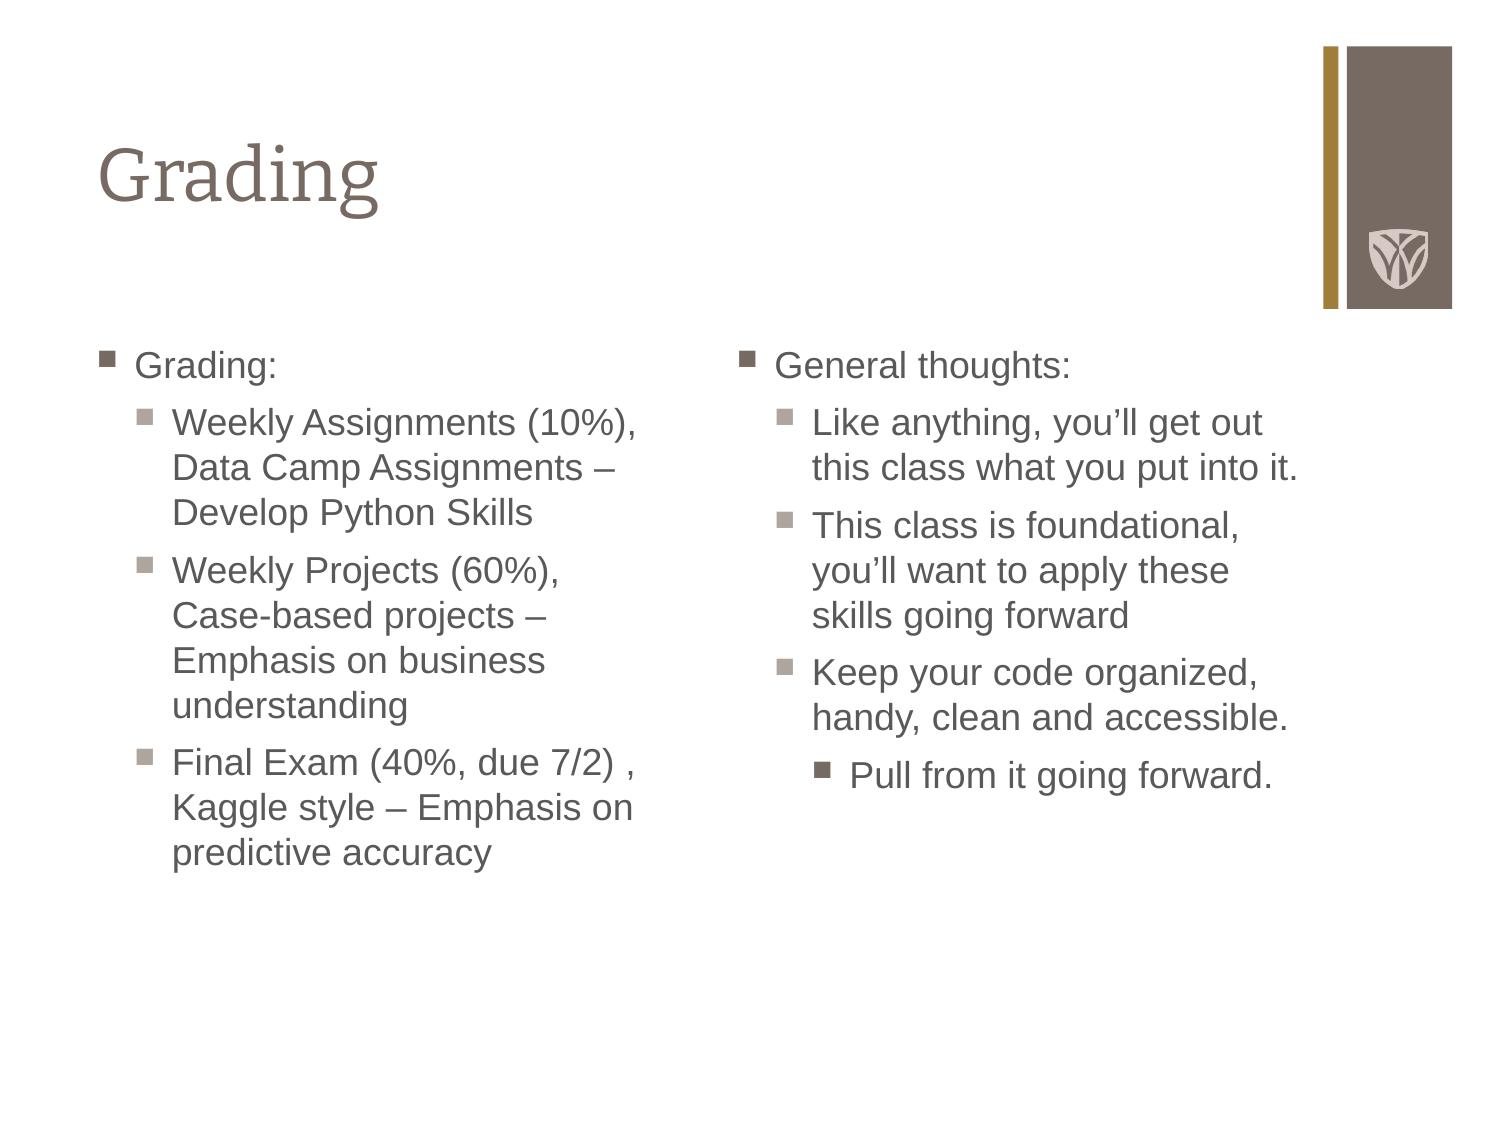

# Grading
Grading:
Weekly Assignments (10%), Data Camp Assignments – Develop Python Skills
Weekly Projects (60%), Case-based projects – Emphasis on business understanding
Final Exam (40%, due 7/2) , Kaggle style – Emphasis on predictive accuracy

General thoughts:
Like anything, you’ll get out this class what you put into it.
This class is foundational, you’ll want to apply these skills going forward
Keep your code organized, handy, clean and accessible.
Pull from it going forward.